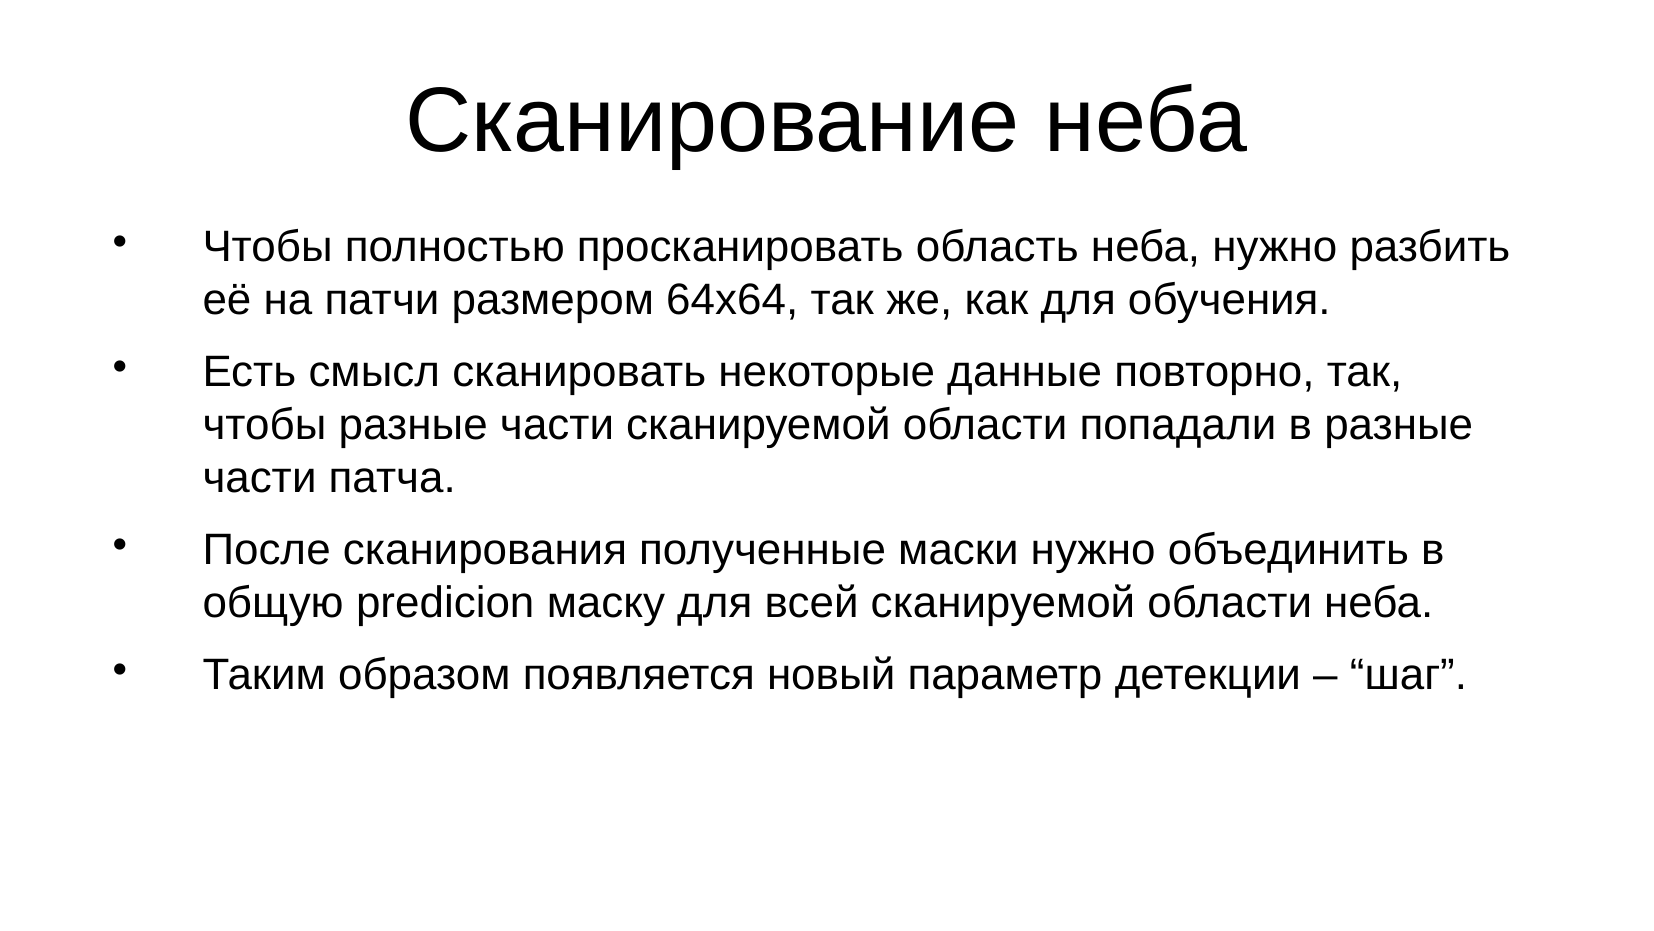

Сканирование неба
Чтобы полностью просканировать область неба, нужно разбить её на патчи размером 64х64, так же, как для обучения.
Есть смысл сканировать некоторые данные повторно, так, чтобы разные части сканируемой области попадали в разные части патча.
После сканирования полученные маски нужно объединить в общую predicion маску для всей сканируемой области неба.
Таким образом появляется новый параметр детекции – “шаг”.